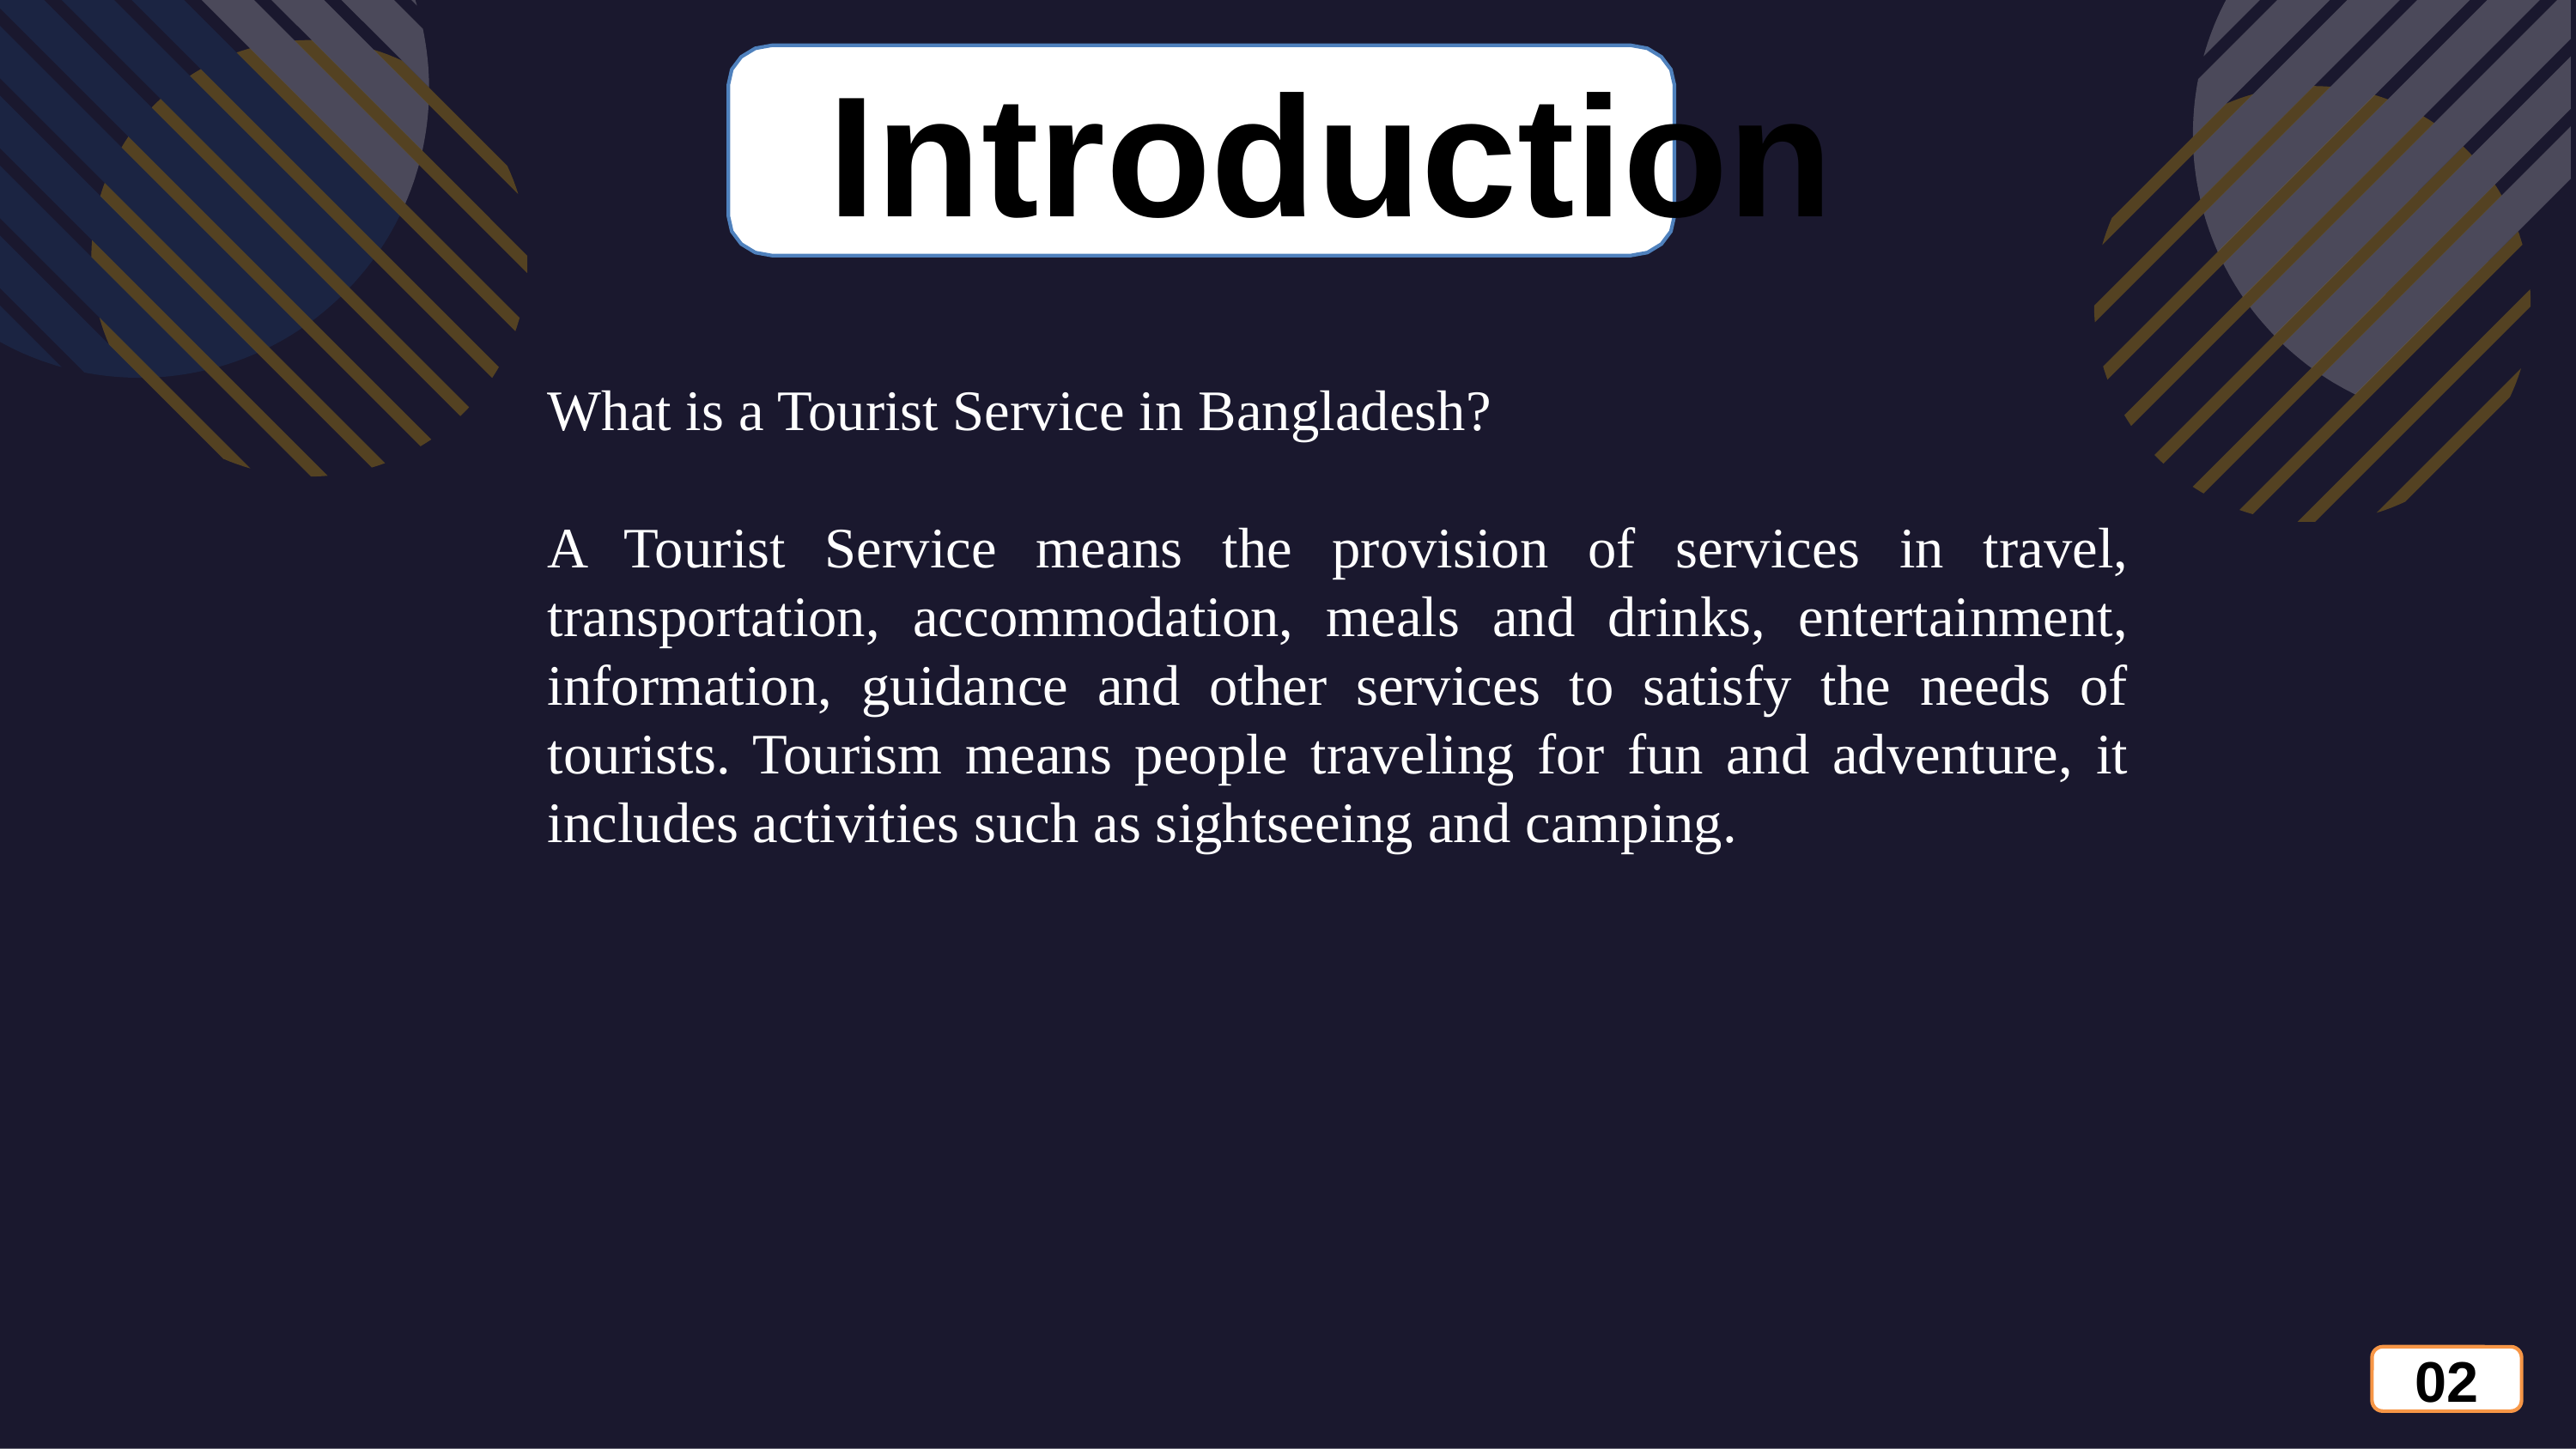

Introduction

What is a Tourist Service in Bangladesh?

A Tourist Service means the provision of services in travel, transportation, accommodation, meals and drinks, entertainment, information, guidance and other services to satisfy the needs of tourists. Tourism means people traveling for fun and adventure, it includes activities such as sightseeing and camping.
02